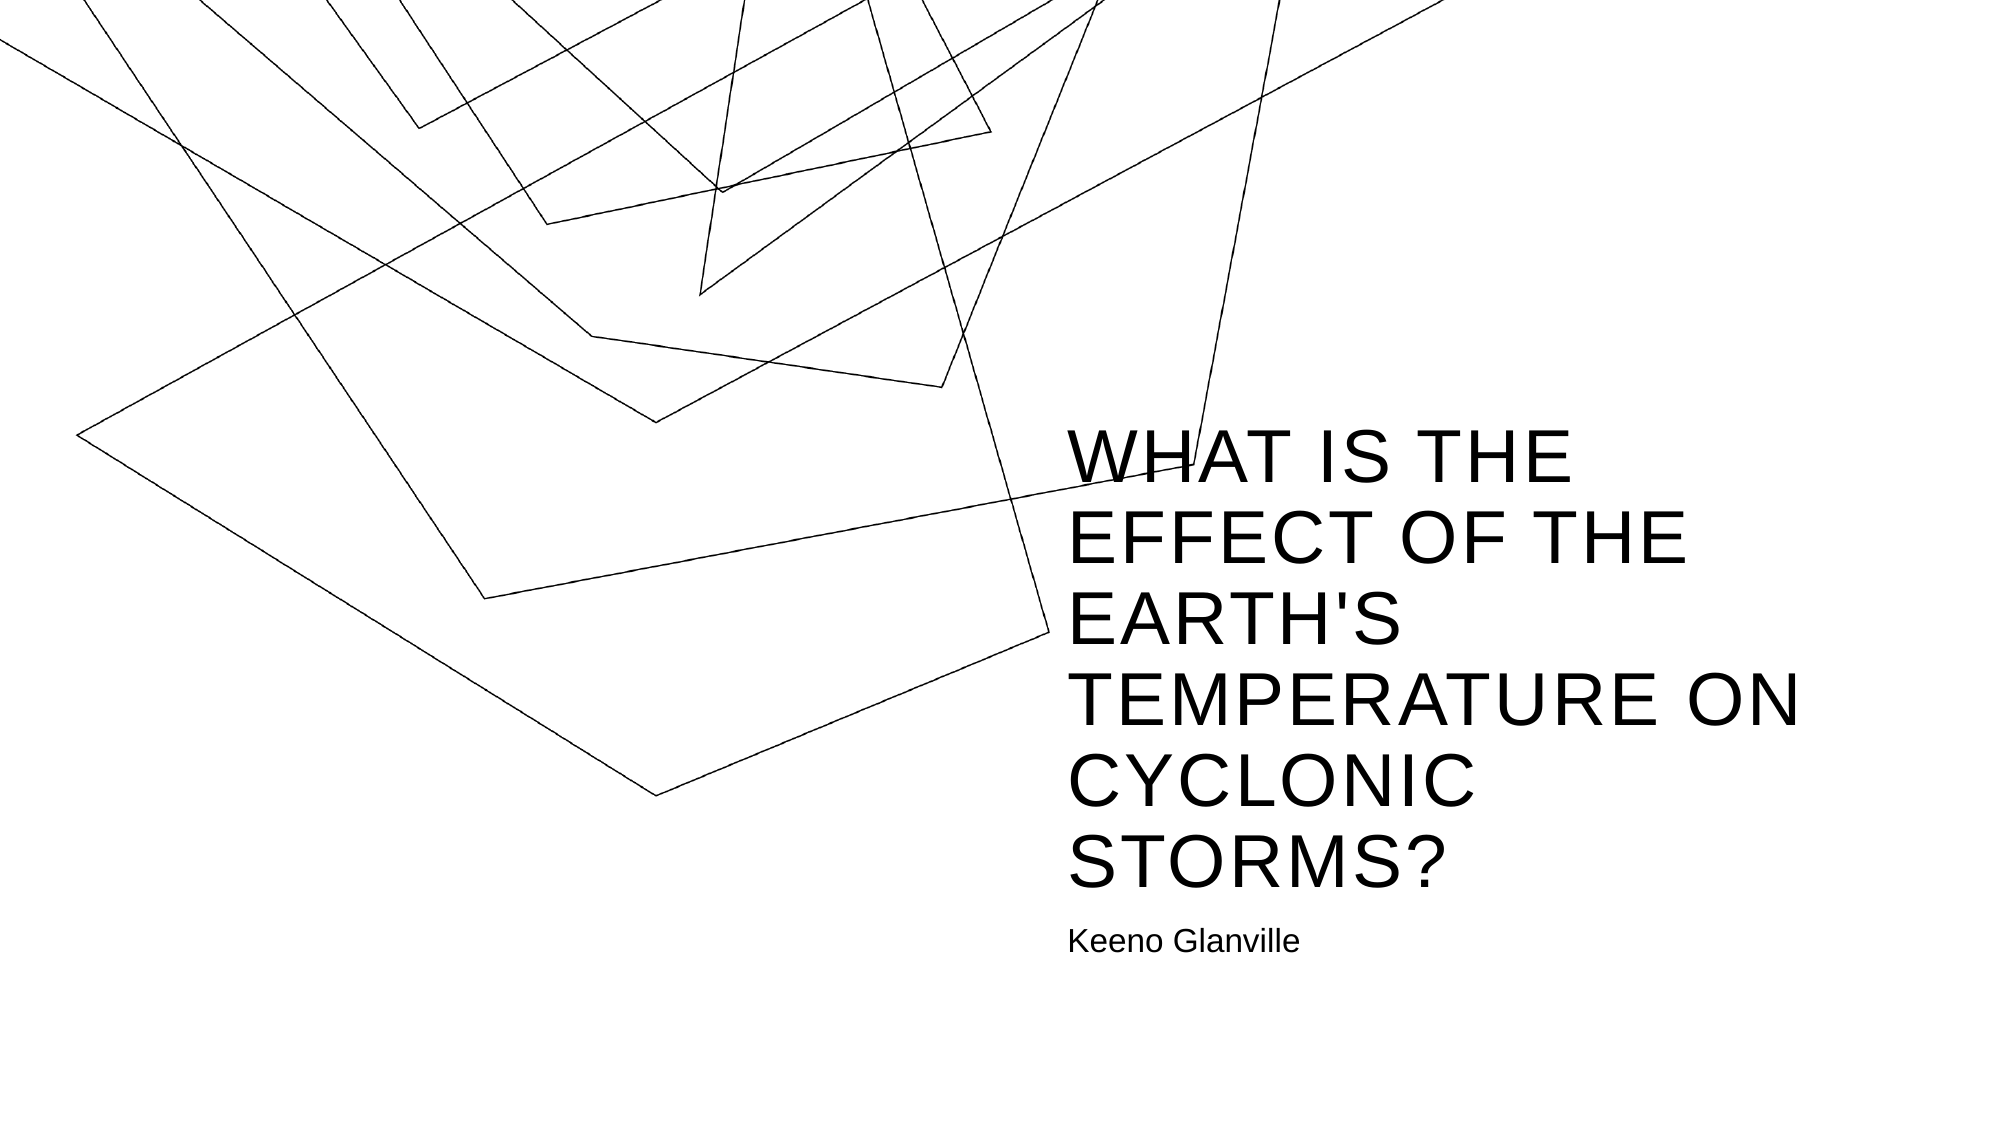

# What Is The Effect Of The Earth's Temperature on Cyclonic Storms?
Keeno Glanville